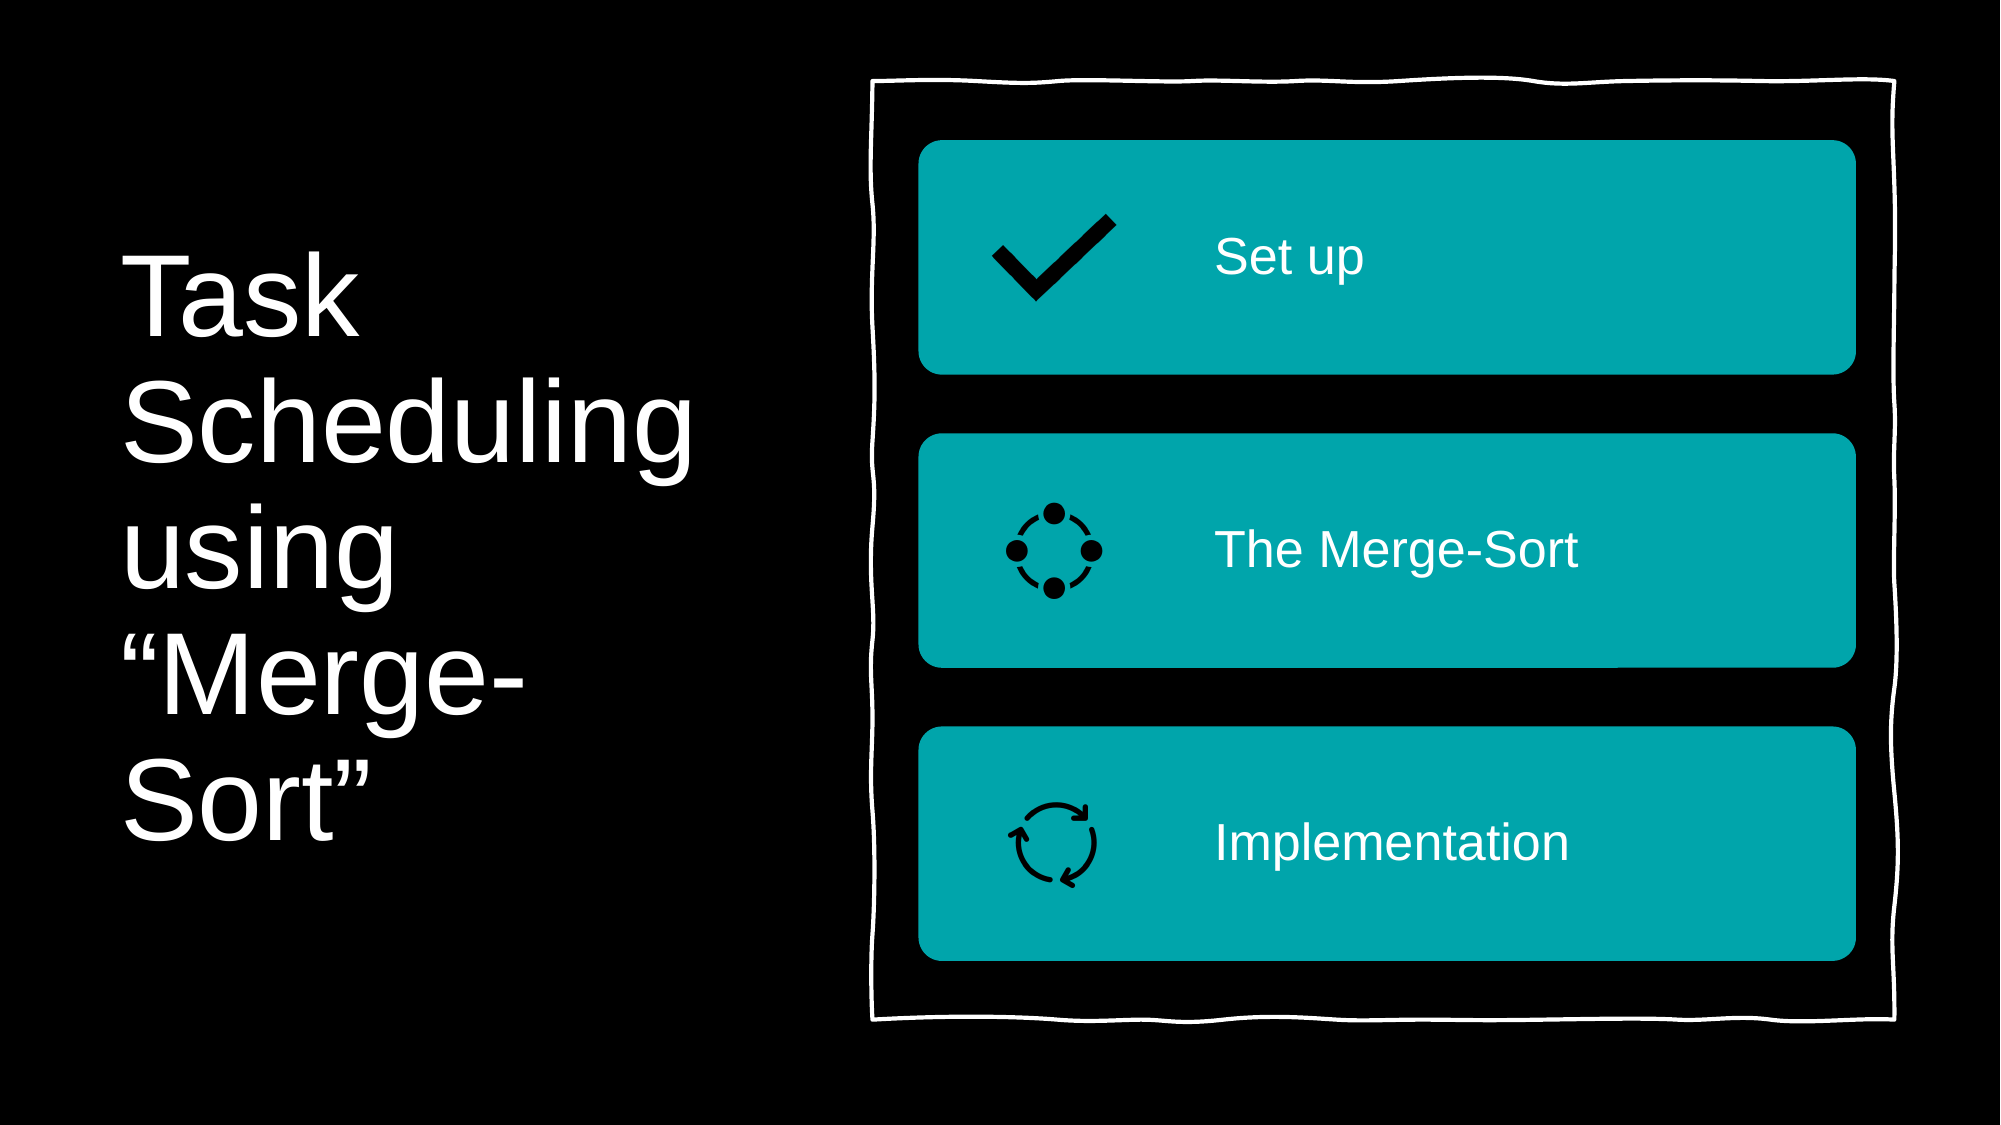

# Task Scheduling using “Merge-Sort”
Set up
The Merge-Sort
Implementation